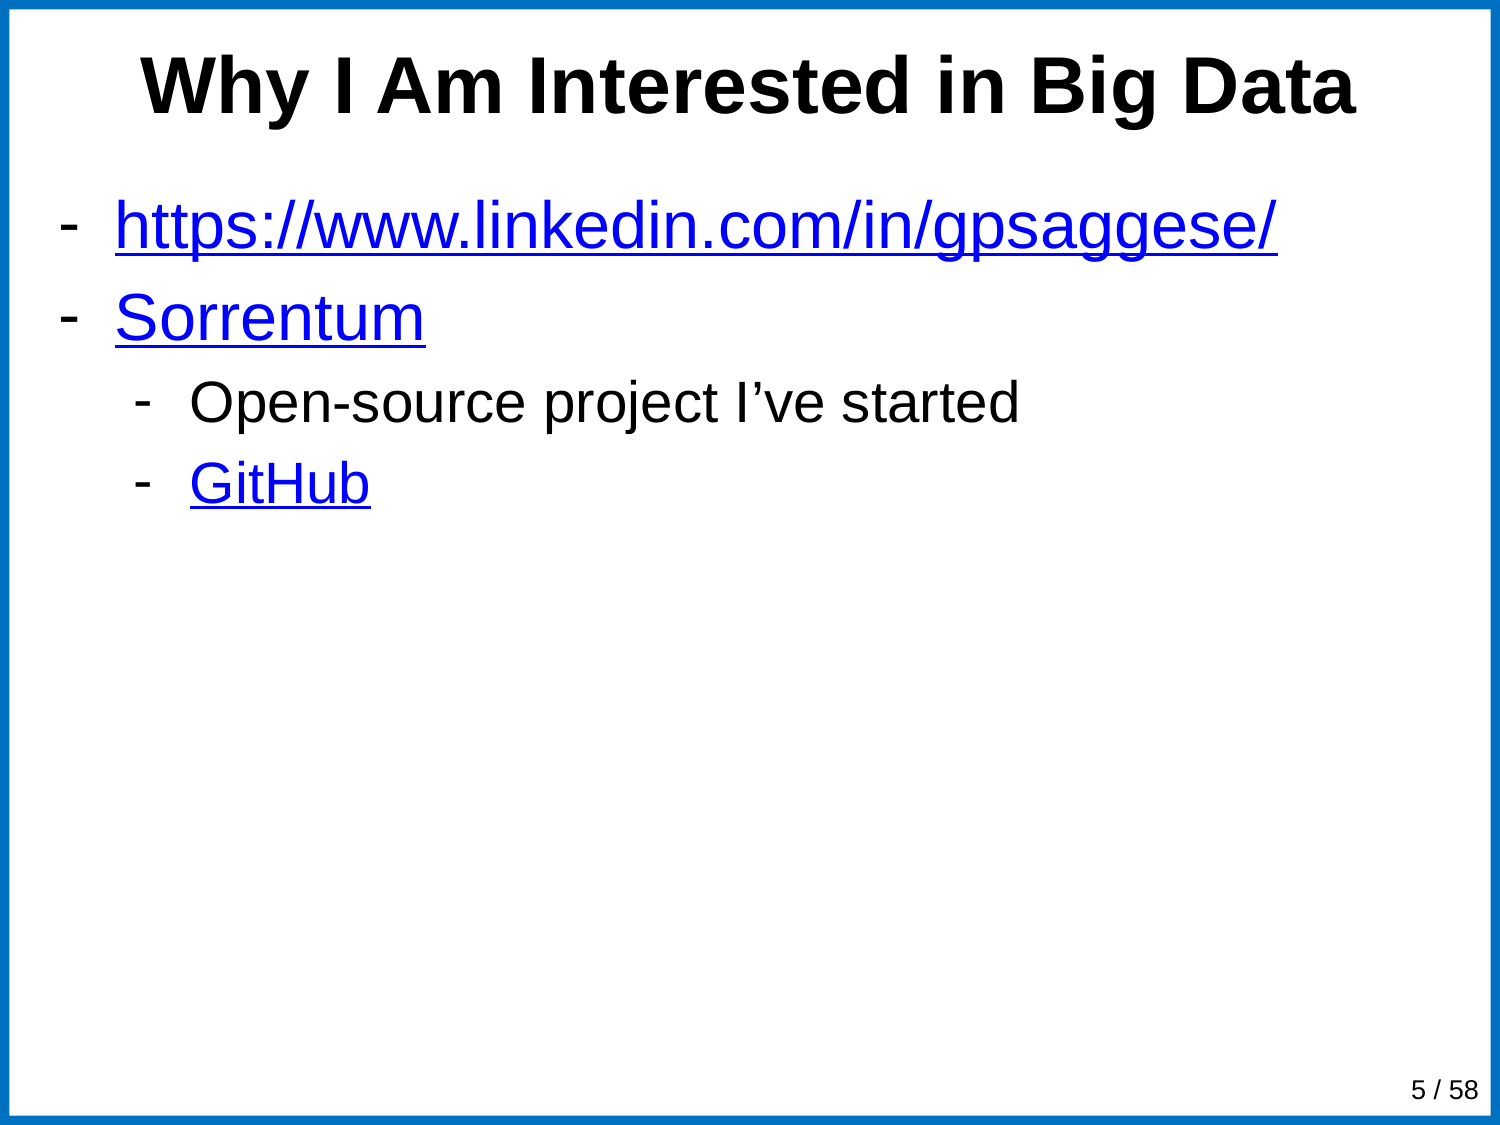

# Why I Am Interested in Big Data
https://www.linkedin.com/in/gpsaggese/
Sorrentum
Open-source project I’ve started
GitHub
5 / 58